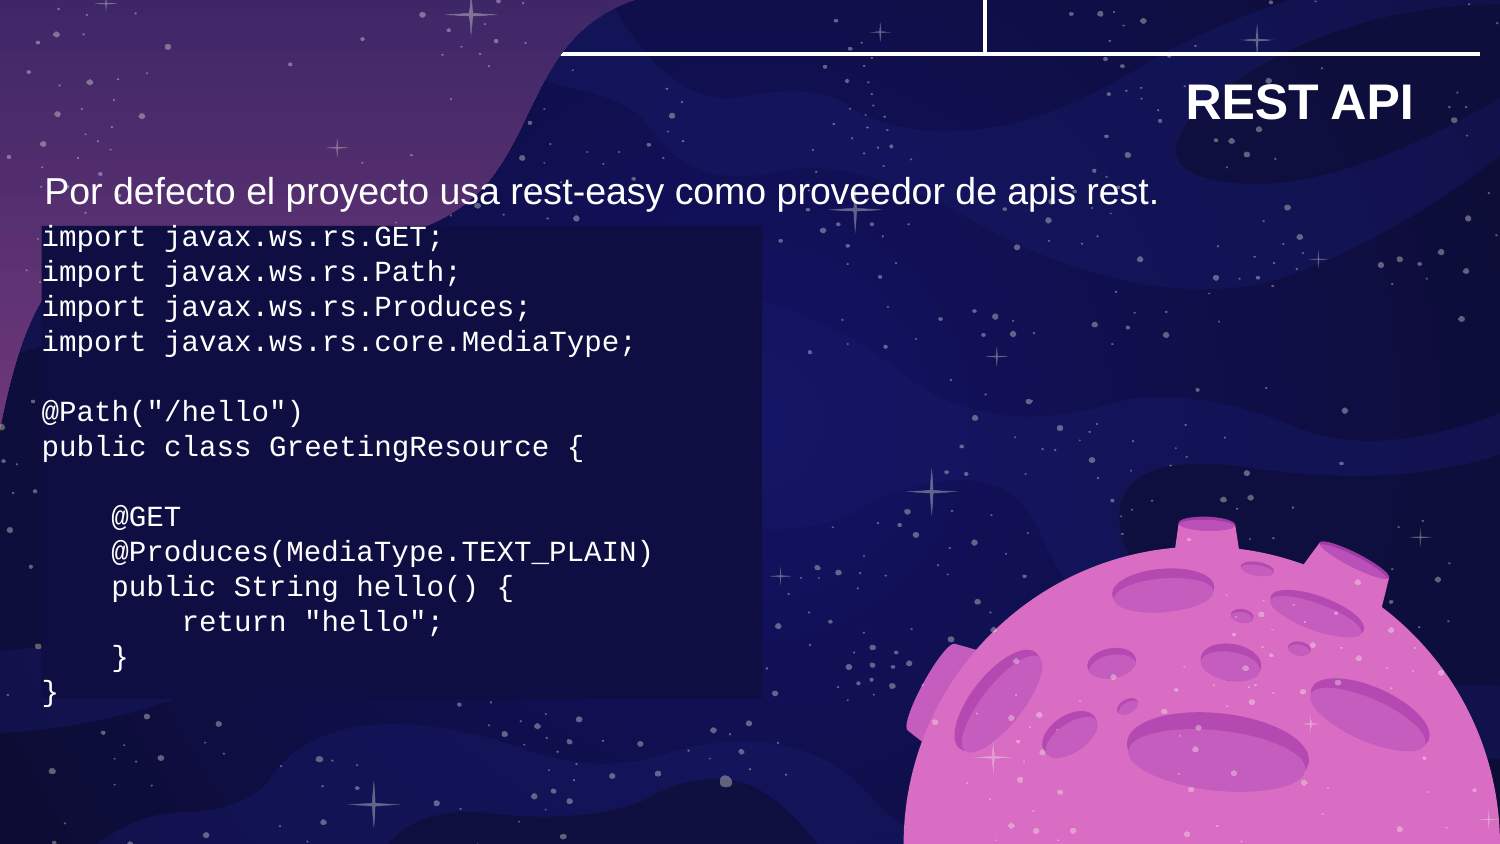

# REST API
Por defecto el proyecto usa rest-easy como proveedor de apis rest.
import javax.ws.rs.GET;
import javax.ws.rs.Path;
import javax.ws.rs.Produces;
import javax.ws.rs.core.MediaType;

@Path("/hello")
public class GreetingResource {

    @GET
    @Produces(MediaType.TEXT_PLAIN)
    public String hello() {
        return "hello";
    }
}